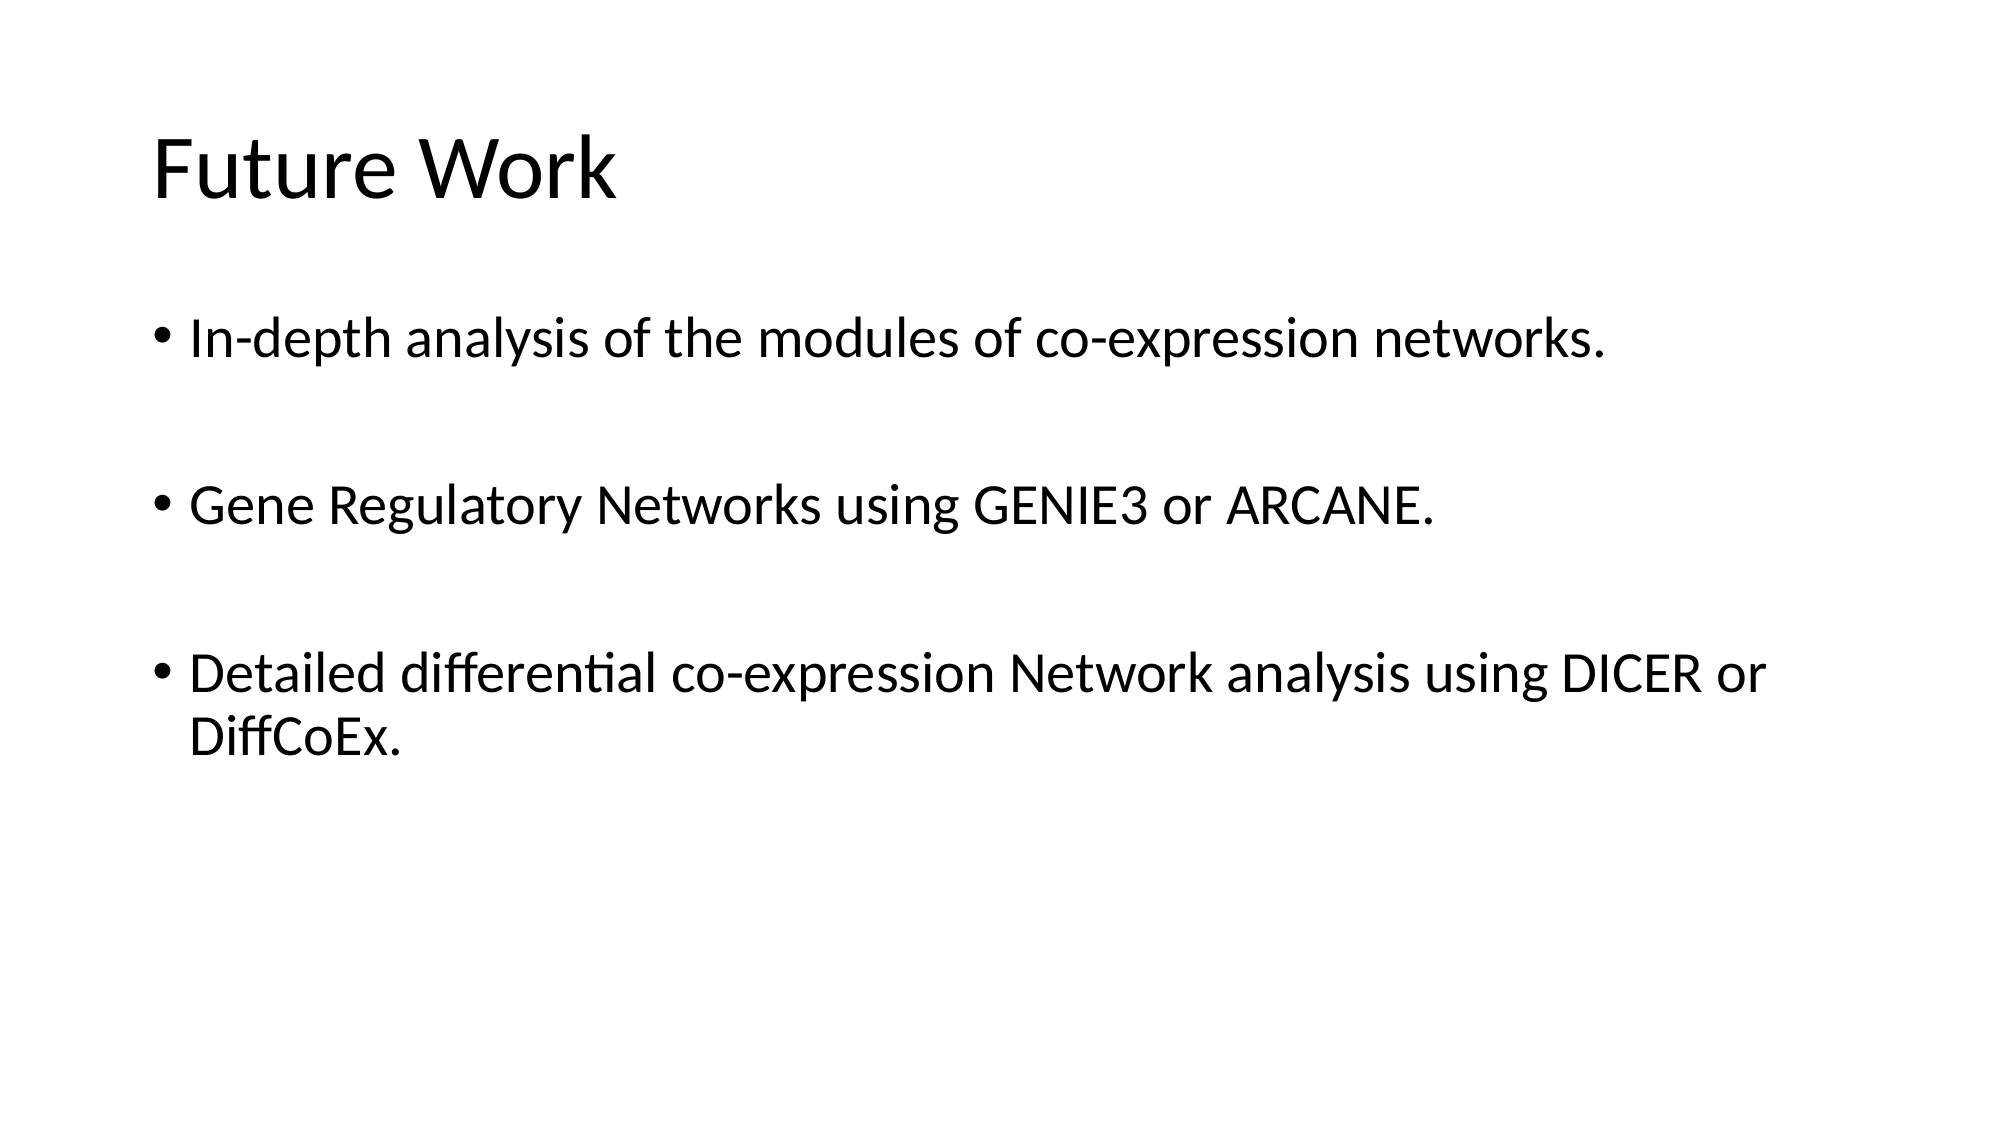

# Future Work
In-depth analysis of the modules of co-expression networks.

Gene Regulatory Networks using GENIE3 or ARCANE.

Detailed differential co-expression Network analysis using DICER or DiffCoEx.